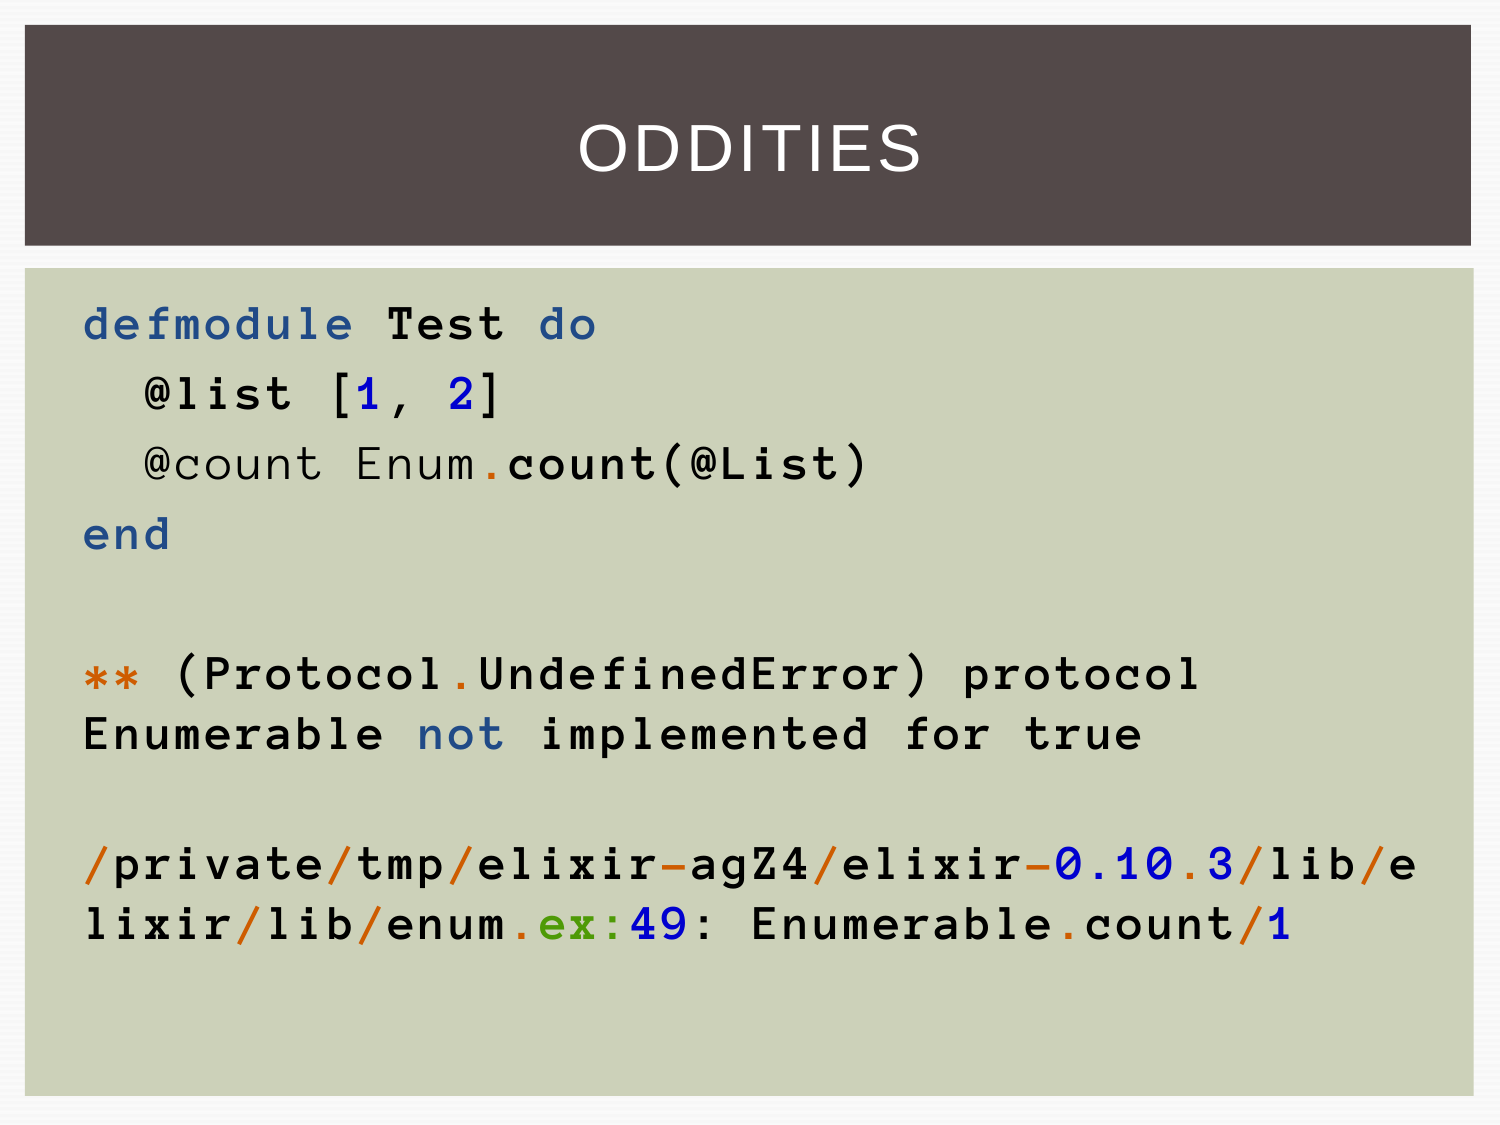

# ODDITIES
defmodule Test do
  @list [1, 2]
  @count Enum.count(@List)
end

** (Protocol.UndefinedError) protocol Enumerable not implemented for true
    /private/tmp/elixir-agZ4/elixir-0.10.3/lib/elixir/lib/enum.ex:49: Enumerable.count/1